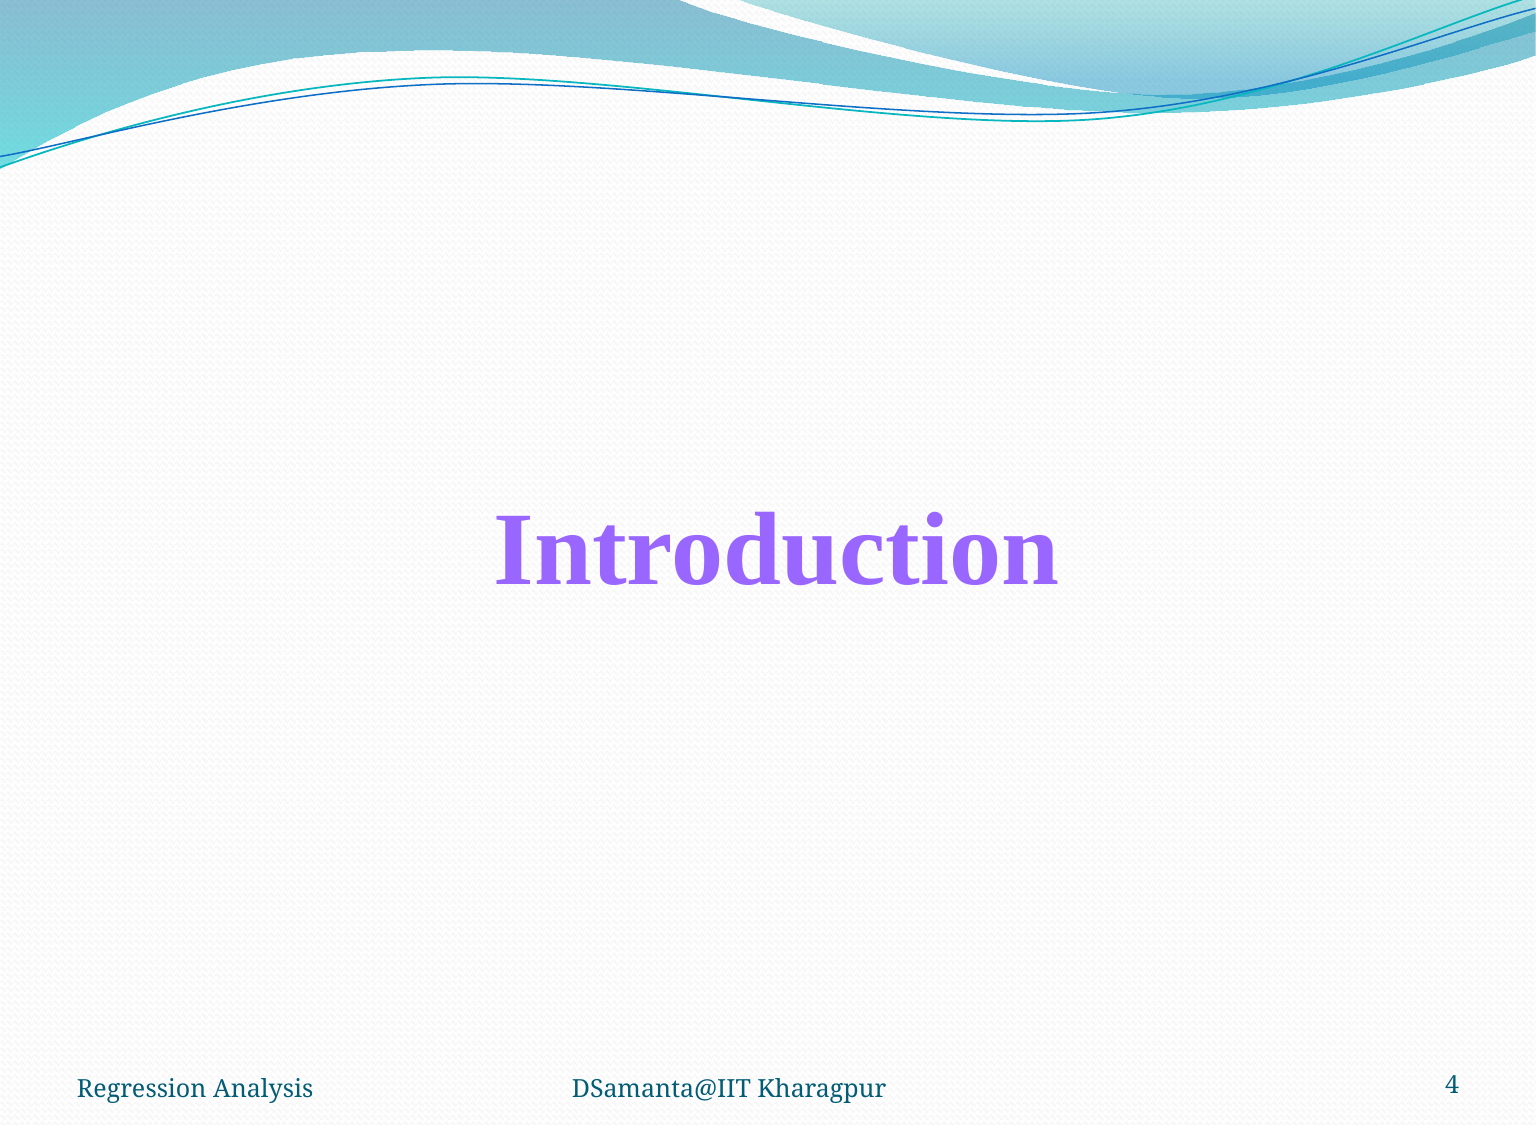

# Introduction
Regression Analysis
DSamanta@IIT Kharagpur
4